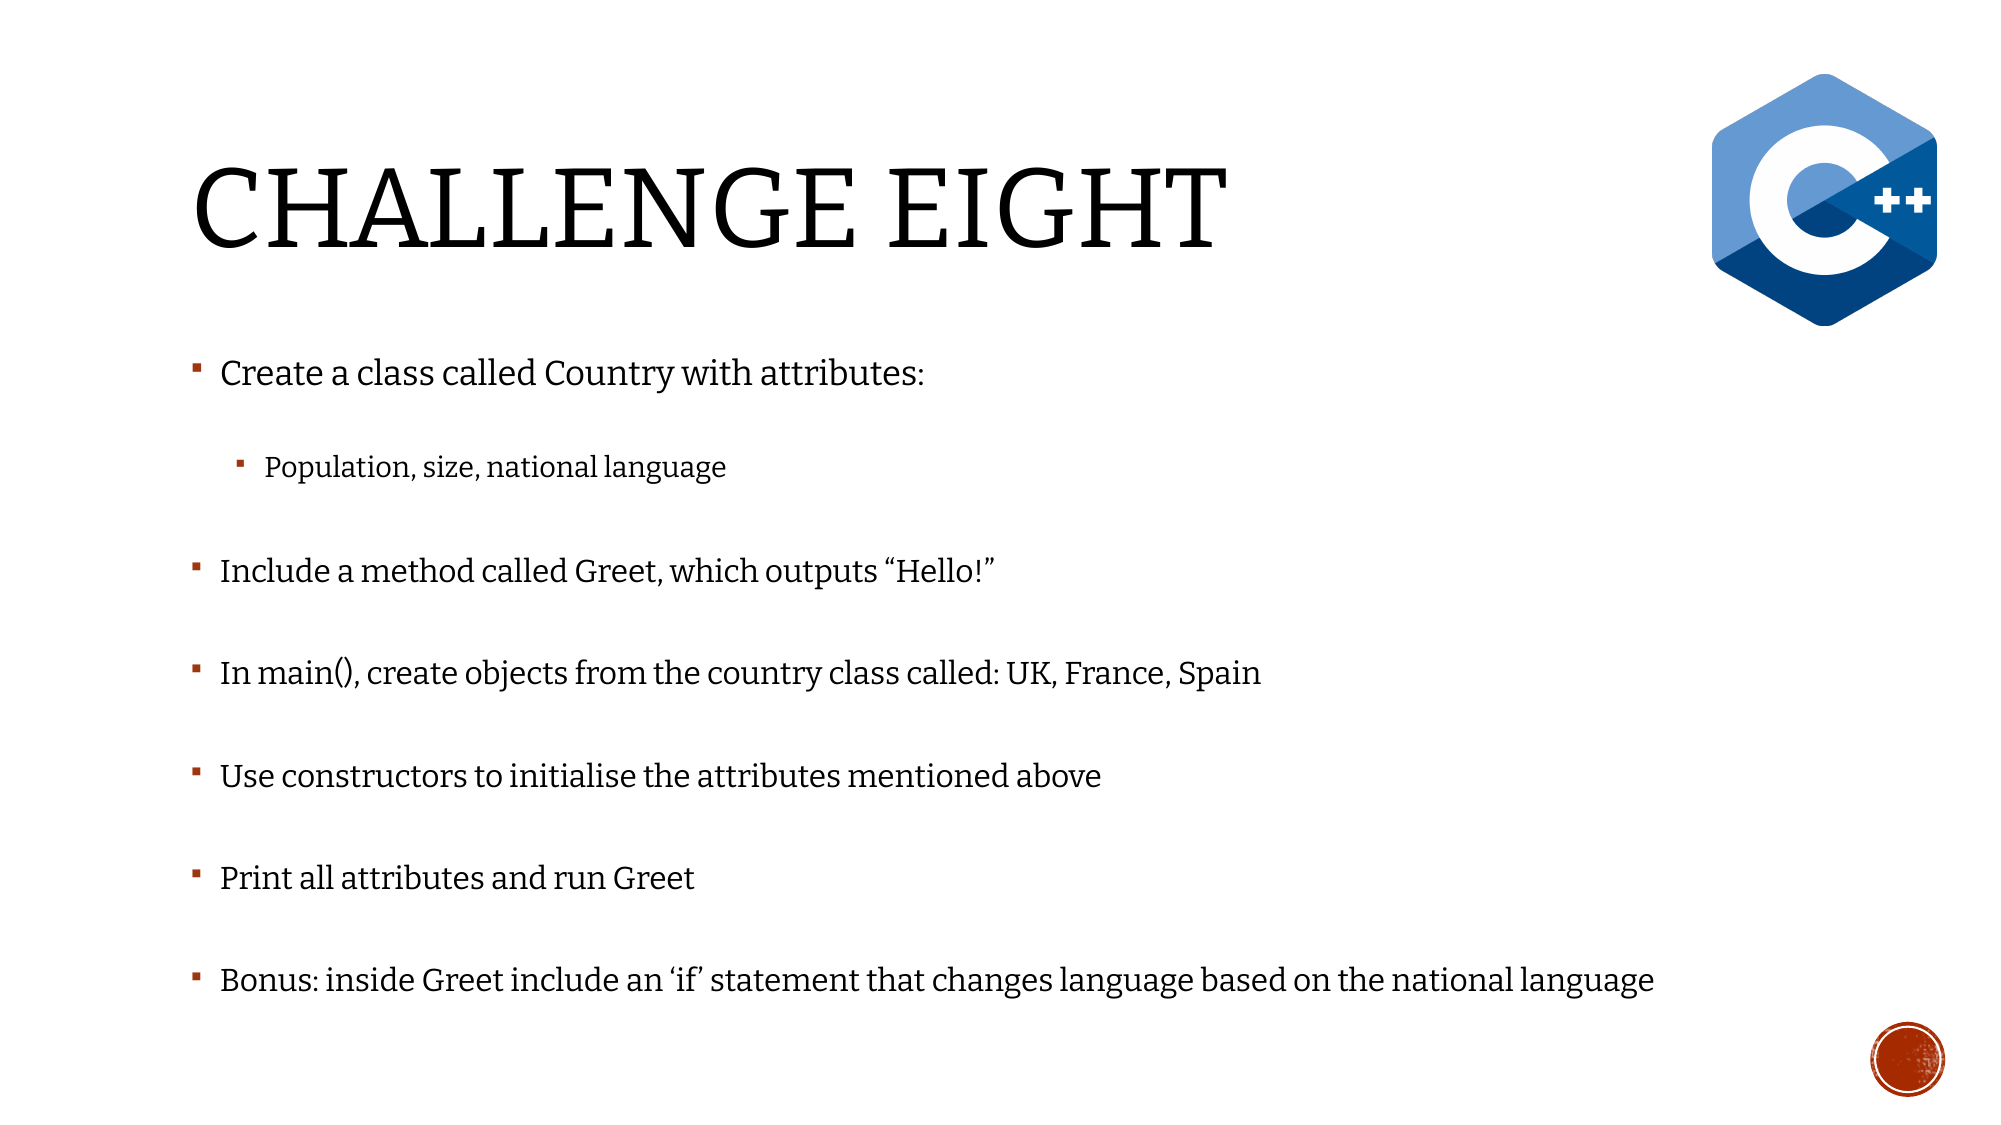

# Challenge eight
Create a class called Country with attributes:

Population, size, national language

Include a method called Greet, which outputs “Hello!”

In main(), create objects from the country class called: UK, France, Spain

Use constructors to initialise the attributes mentioned above

Print all attributes and run Greet

Bonus: inside Greet include an ‘if’ statement that changes language based on the national language